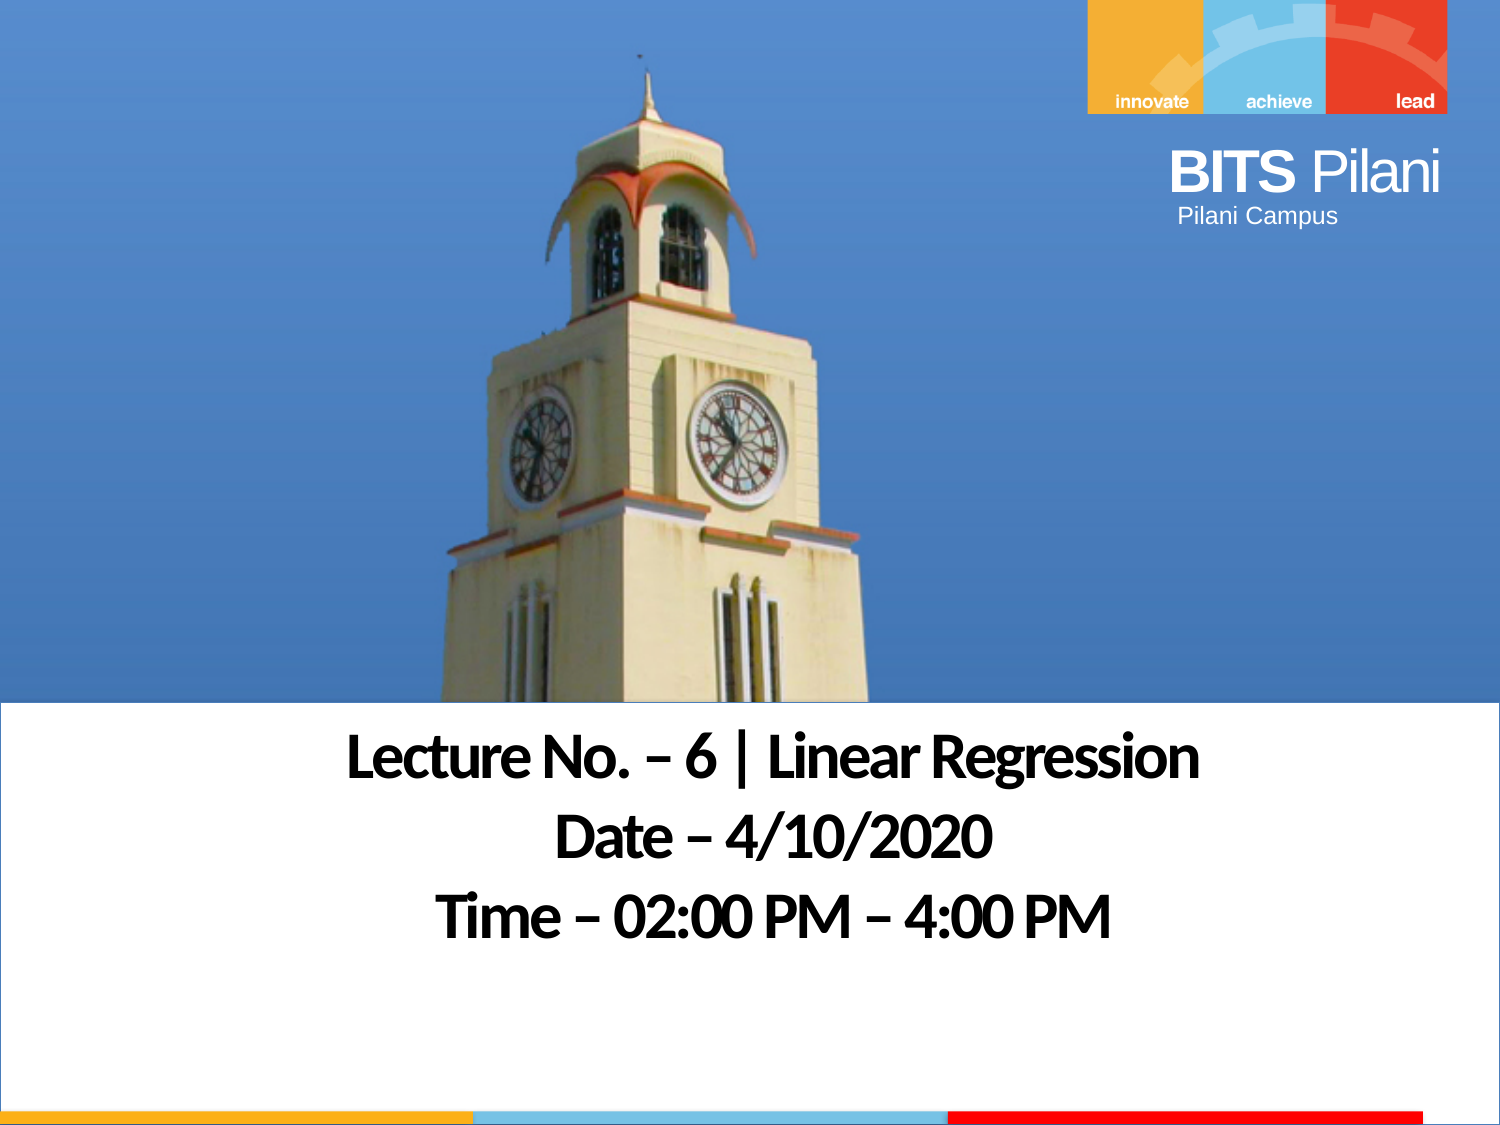

Lecture No. – 6 | Linear Regression
Date – 4/10/2020
Time – 02:00 PM – 4:00 PM